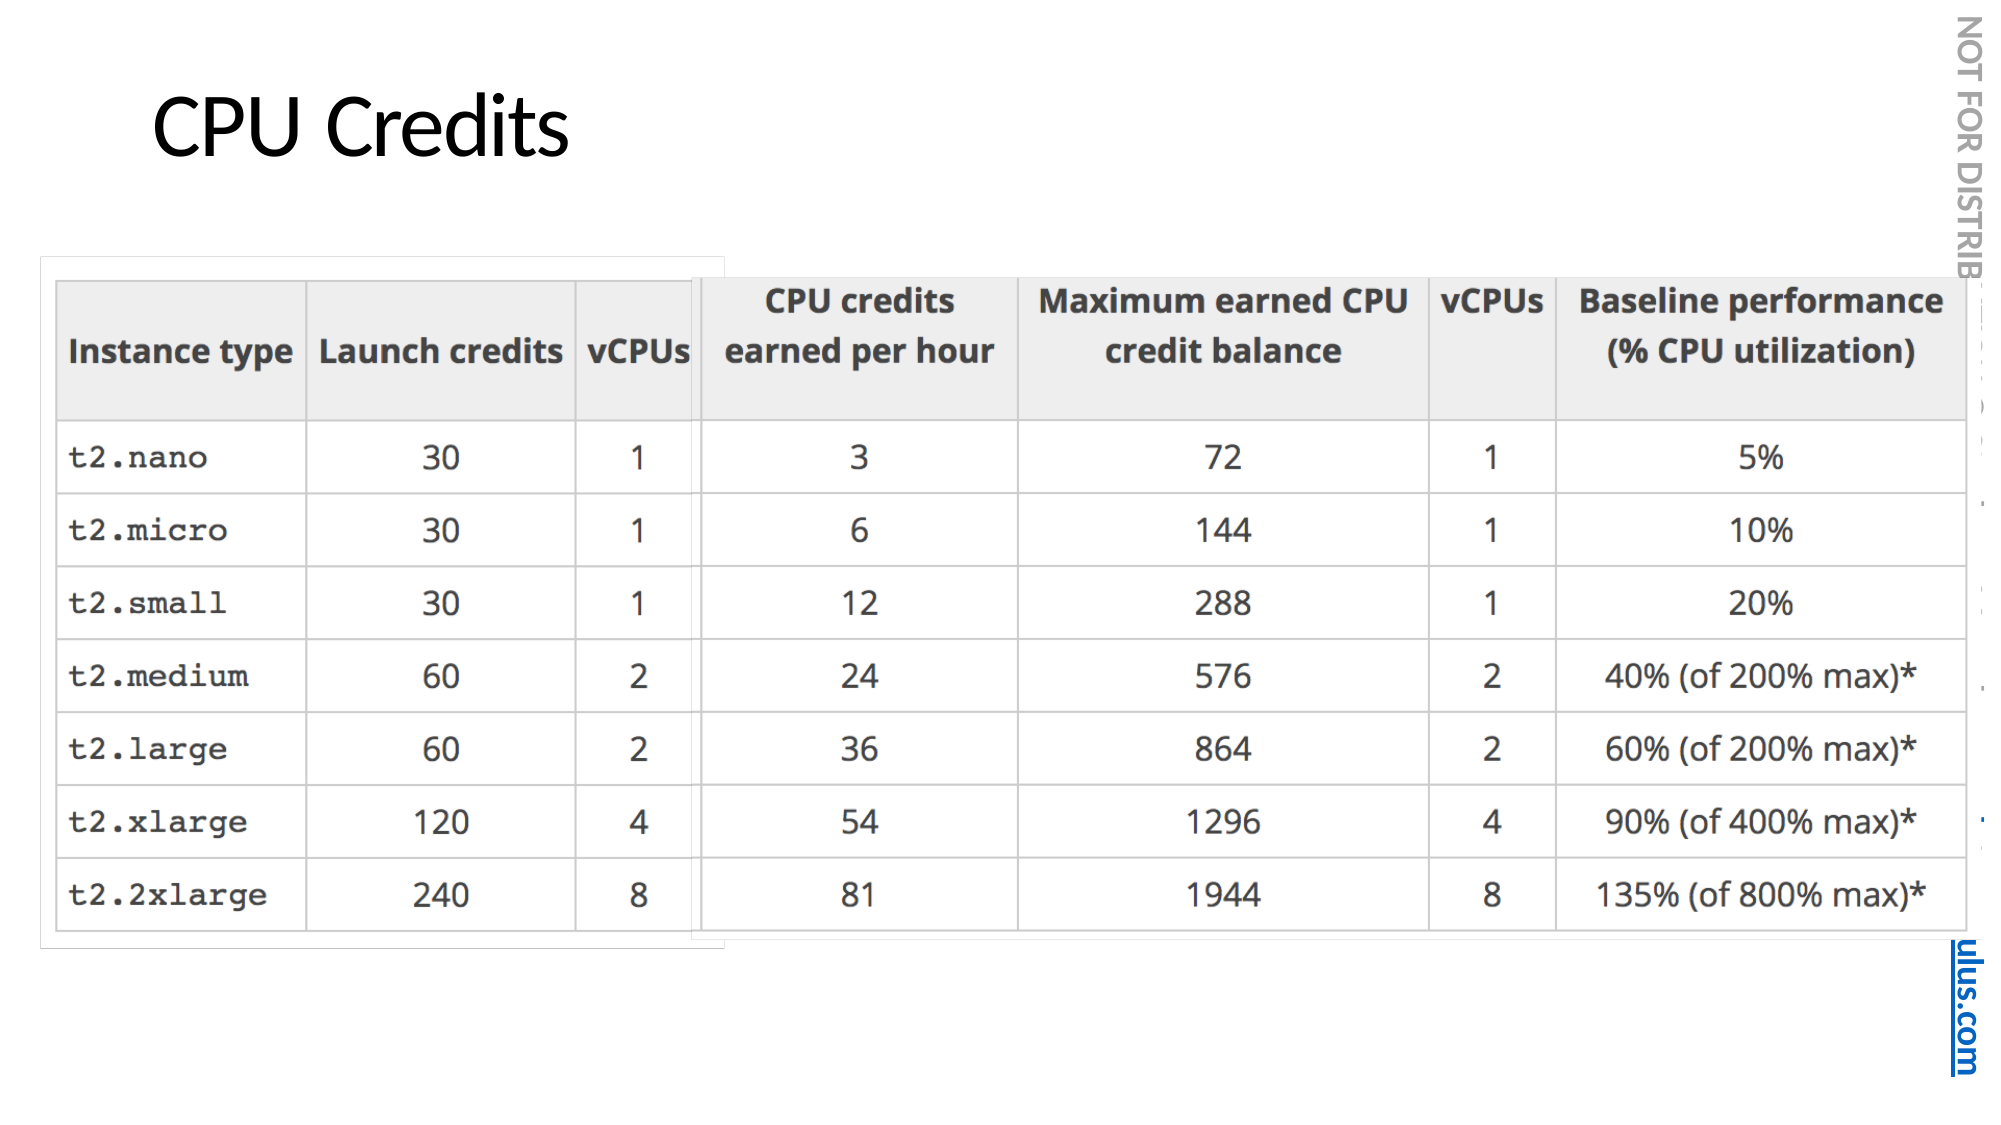

NOT FOR DISTRIBUTION © Stephane Maarek www.datacumulus.com
# CPU Credits

© Stephane Maarek